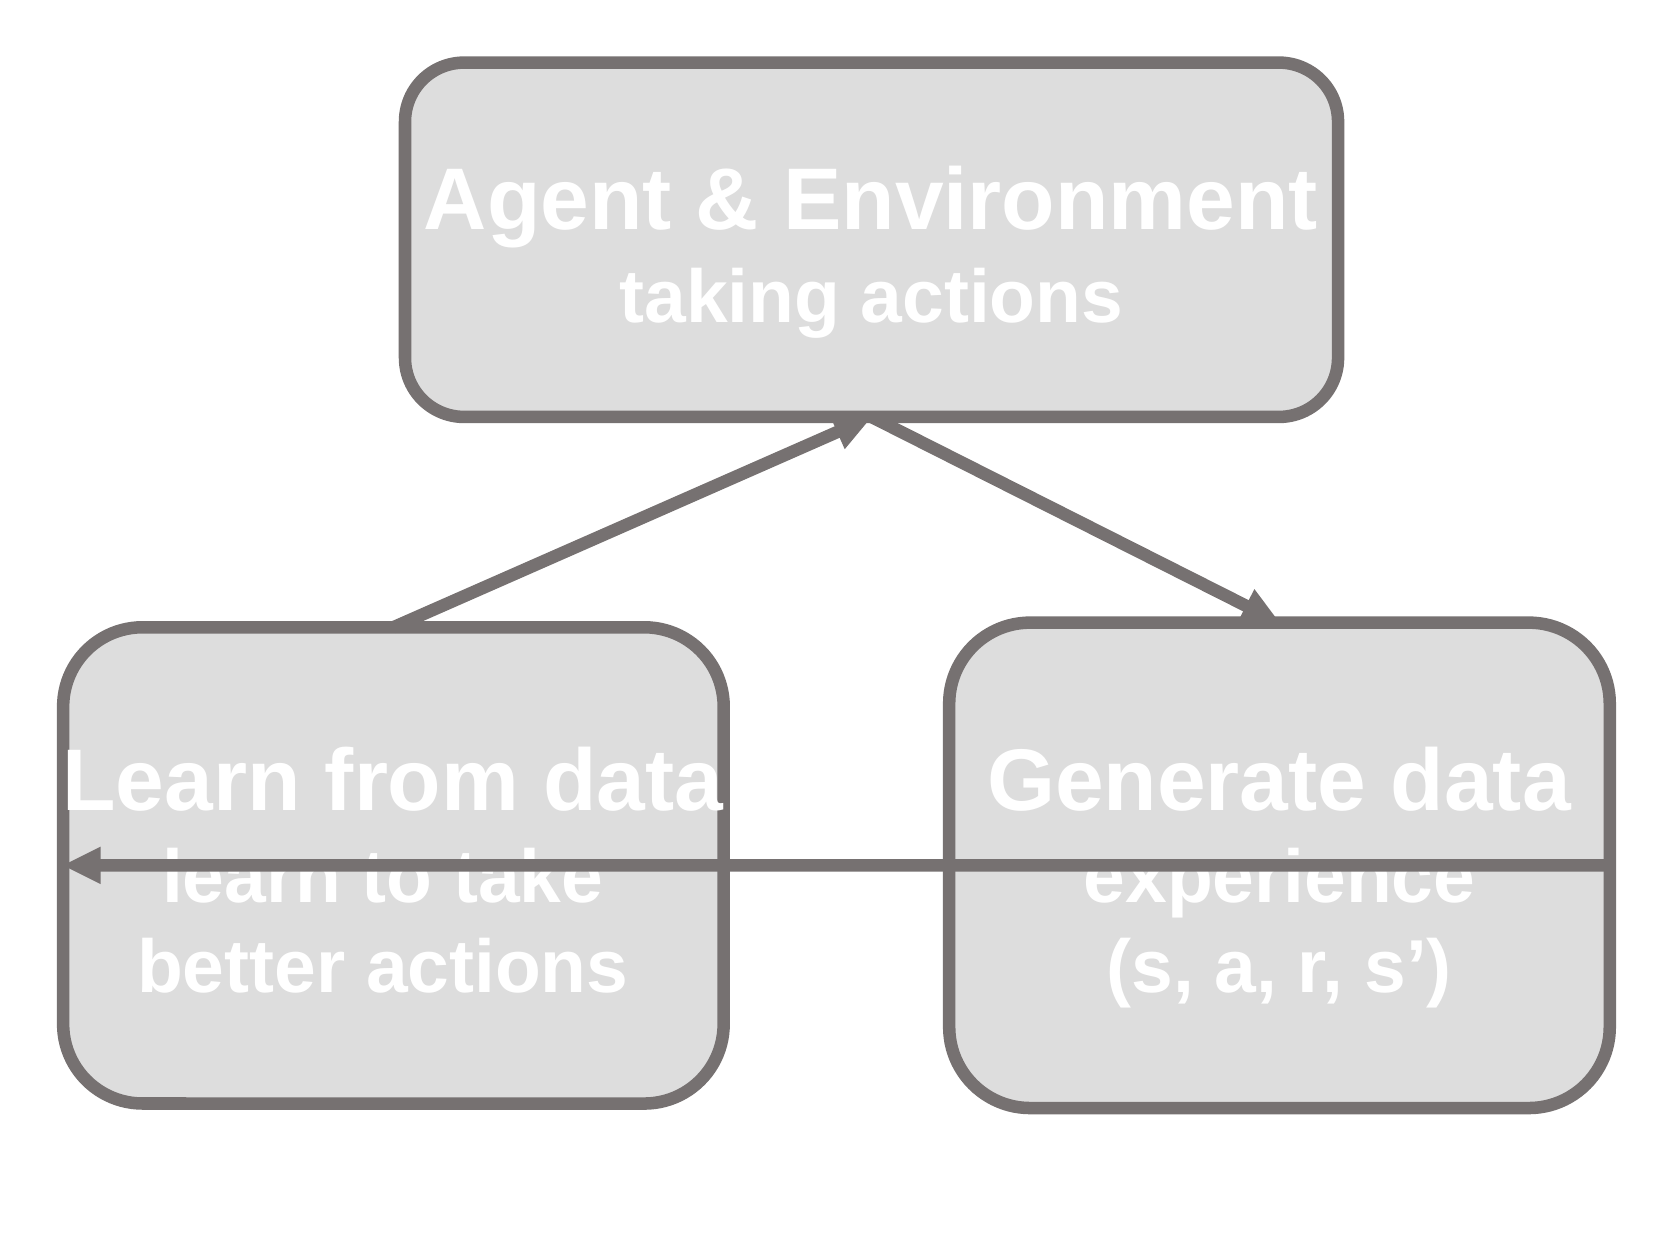

Agent & Environment
taking actions
Generate data
experience
(s, a, r, s’)
Learn from data
learn to take
better actions